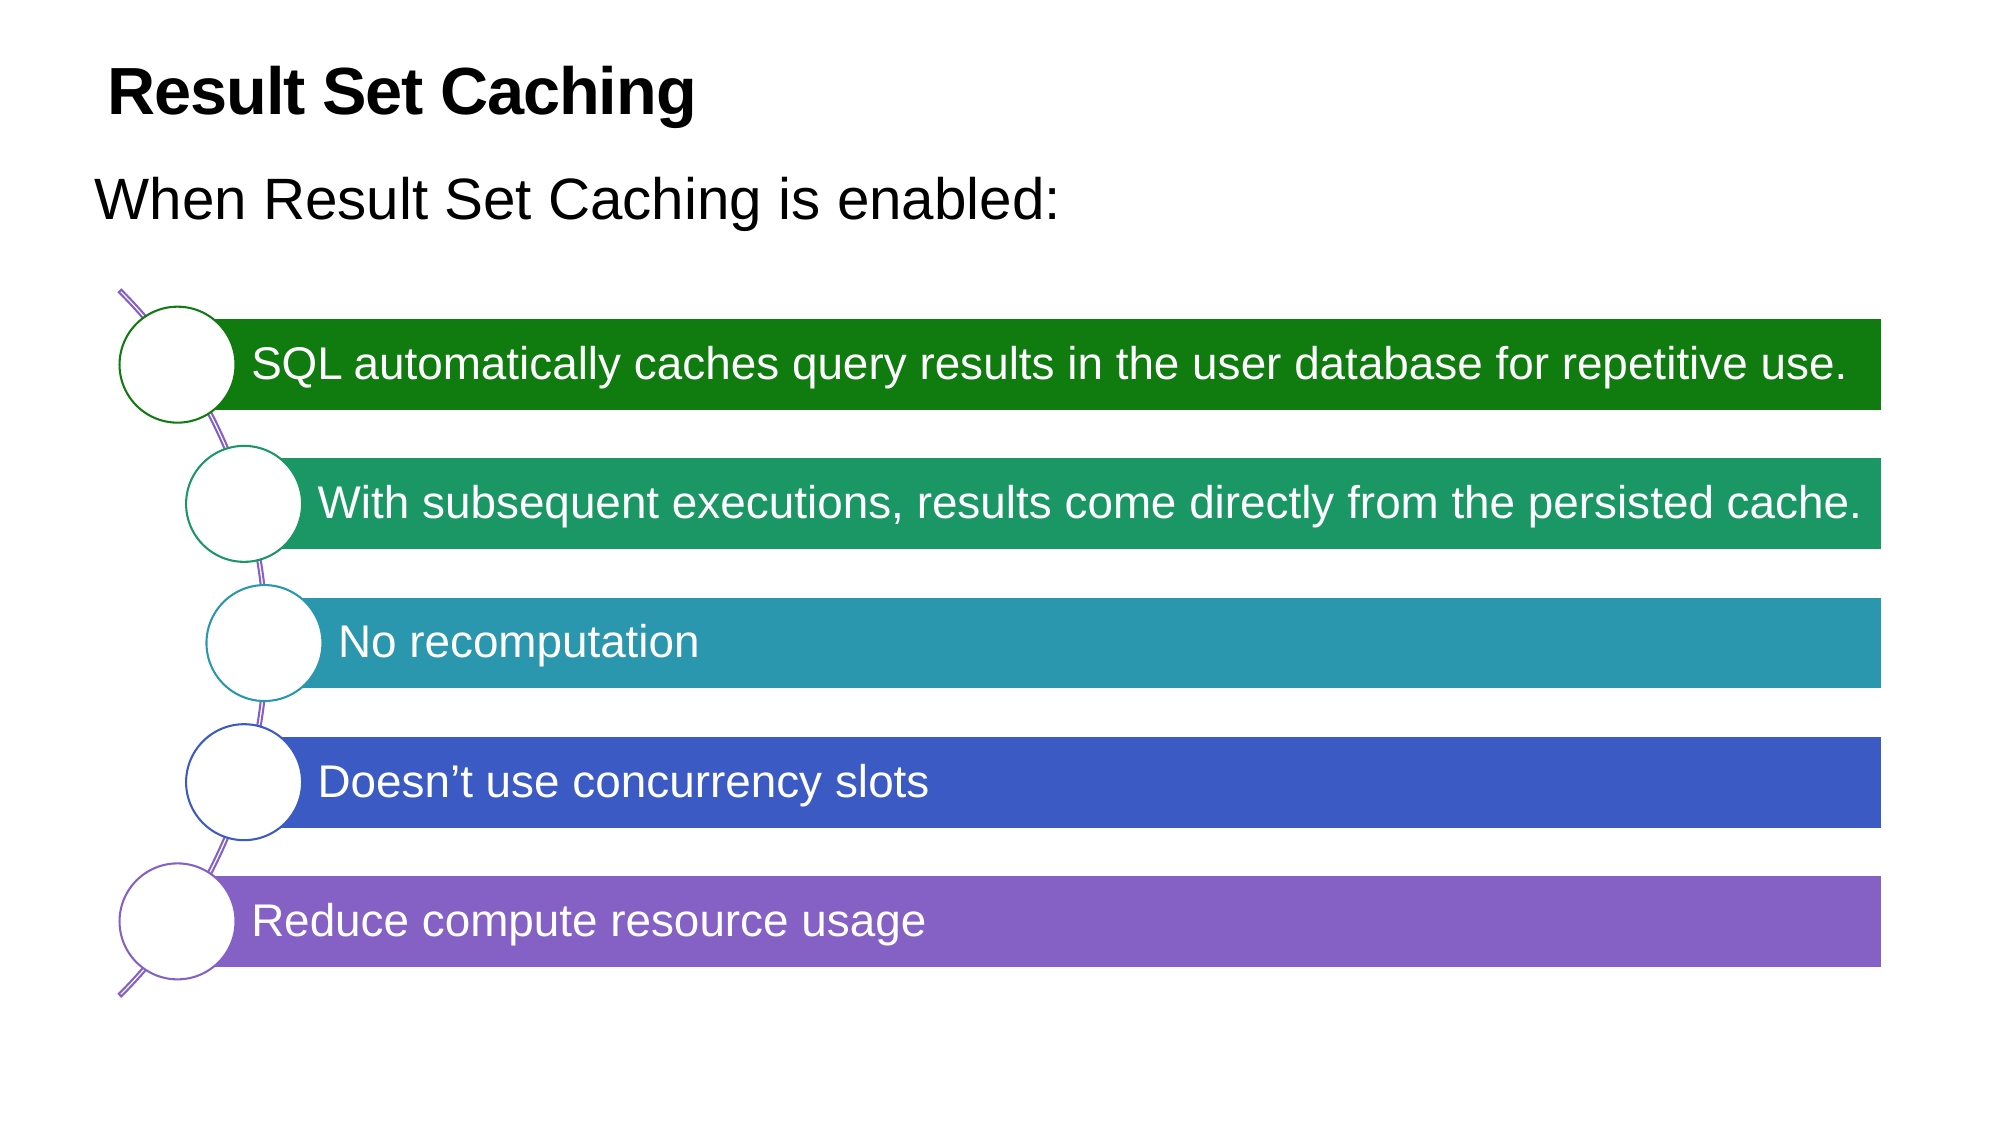

# Result Set Caching
When Result Set Caching is enabled:
SQL automatically caches query results in the user database for repetitive use.
With subsequent executions, results come directly from the persisted cache.
No recomputation
Doesn’t use concurrency slots
Reduce compute resource usage